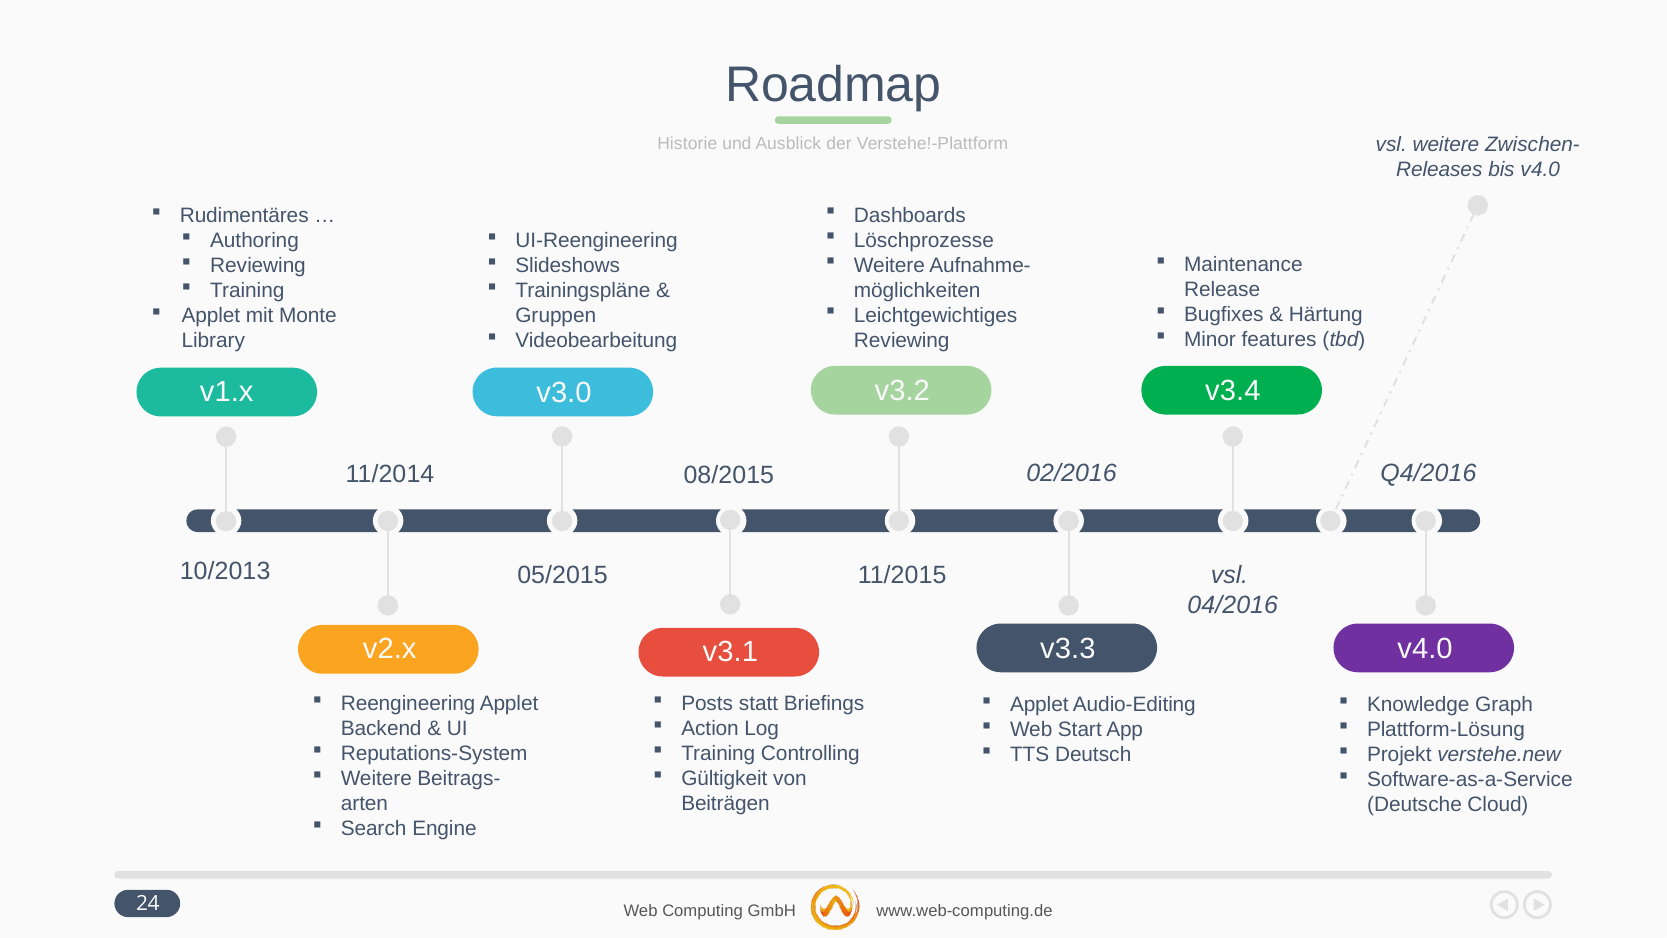

# Roadmap
vsl. weitere Zwischen-Releases bis v4.0
Historie und Ausblick der Verstehe!-Plattform
Maintenance Release
Bugfixes & Härtung
Minor features (tbd)
Dashboards
Löschprozesse
Weitere Aufnahme-möglichkeiten
Leichtgewichtiges Reviewing
UI-Reengineering
Slideshows
Trainingspläne & Gruppen
Videobearbeitung
Rudimentäres …
Authoring
Reviewing
Training
Applet mit Monte Library

v3.2
v3.4
v1.x
v3.0
02/2016

Q4/2016
11/2014
08/2015

10/2013
11/2015
vsl.
04/2016
05/2015

v3.3
v4.0
v2.x
v3.1
Reengineering Applet Backend & UI
Reputations-System
Weitere Beitrags-arten
Search Engine

Posts statt Briefings
Action Log
Training Controlling
Gültigkeit von Beiträgen
Applet Audio-Editing
Web Start App
TTS Deutsch
Knowledge Graph
Plattform-Lösung
Projekt verstehe.new
Software-as-a-Service (Deutsche Cloud)
24